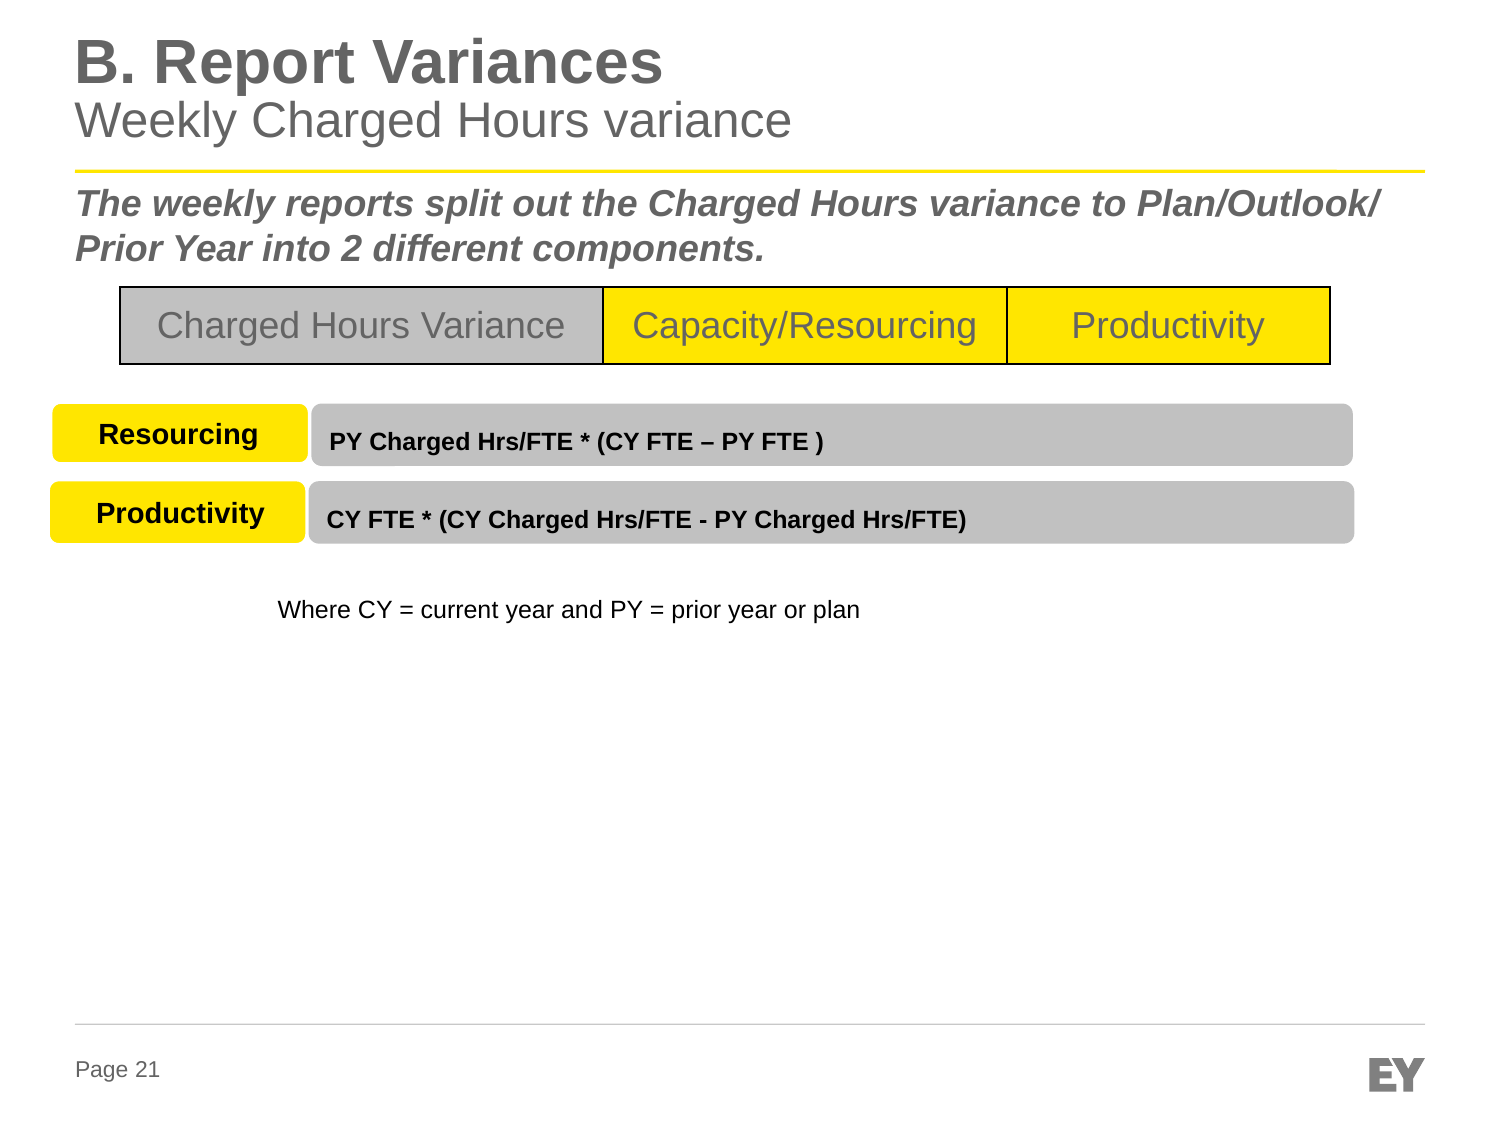

# B. Report Variances Weekly Charged Hours variance
The weekly reports split out the Charged Hours variance to Plan/Outlook/ Prior Year into 2 different components.
| Charged Hours Variance | Capacity/Resourcing | Productivity |
| --- | --- | --- |
Resourcing
PY Charged Hrs/FTE * (CY FTE – PY FTE )
Productivity
CY FTE * (CY Charged Hrs/FTE - PY Charged Hrs/FTE)
Where CY = current year and PY = prior year or plan